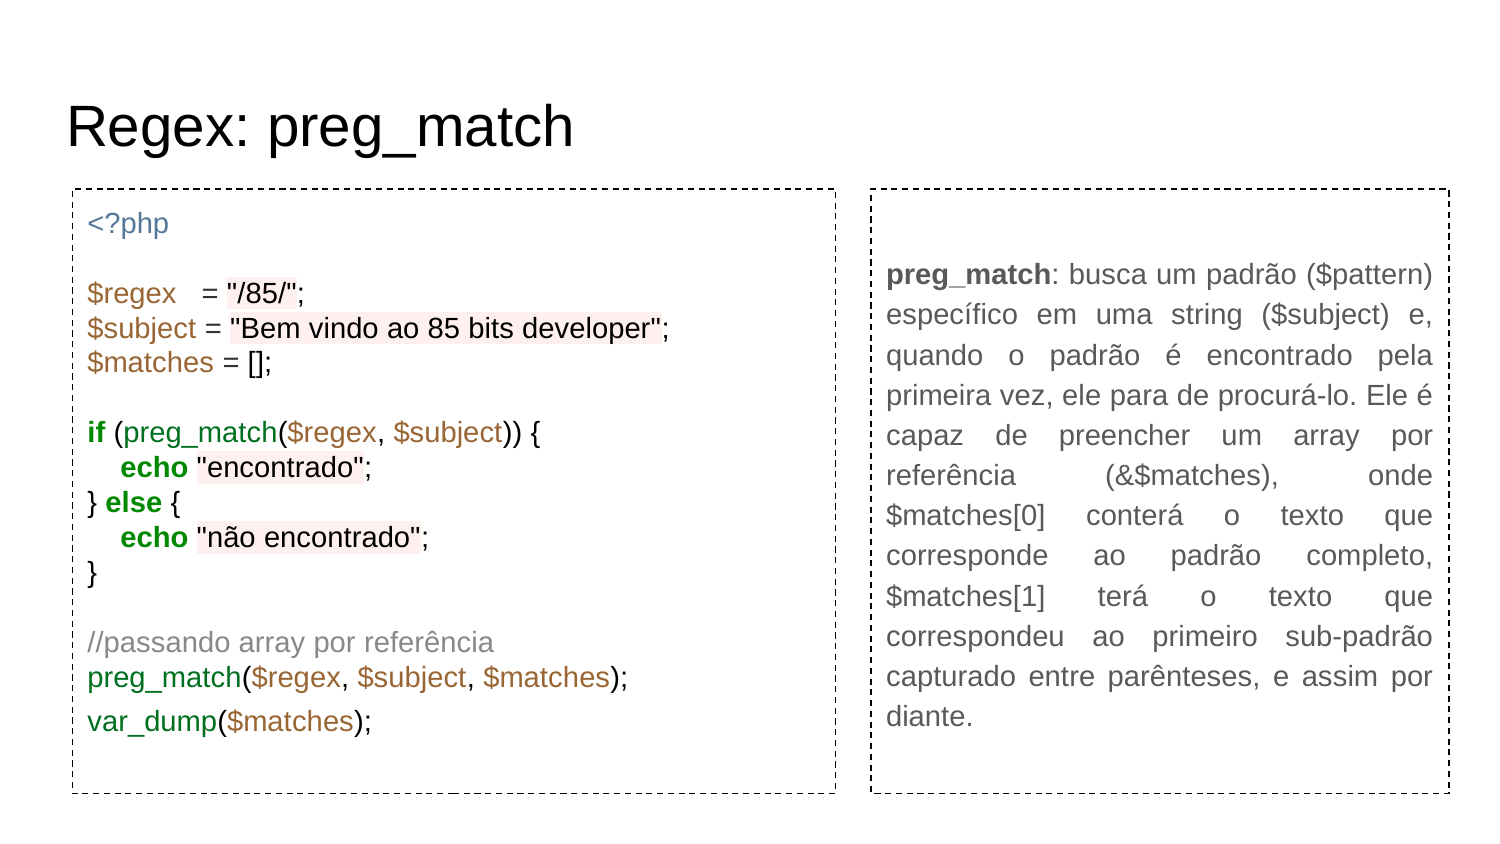

# Regex: preg_match
<?php

$regex   = "/85/";
$subject = "Bem vindo ao 85 bits developer";
$matches = [];

if (preg_match($regex, $subject)) {
    echo "encontrado";
} else {
    echo "não encontrado";
}

//passando array por referência
preg_match($regex, $subject, $matches);
var_dump($matches);

preg_match: busca um padrão ($pattern) específico em uma string ($subject) e, quando o padrão é encontrado pela primeira vez, ele para de procurá-lo. Ele é capaz de preencher um array por referência (&$matches), onde $matches[0] conterá o texto que corresponde ao padrão completo, $matches[1] terá o texto que correspondeu ao primeiro sub-padrão capturado entre parênteses, e assim por diante.